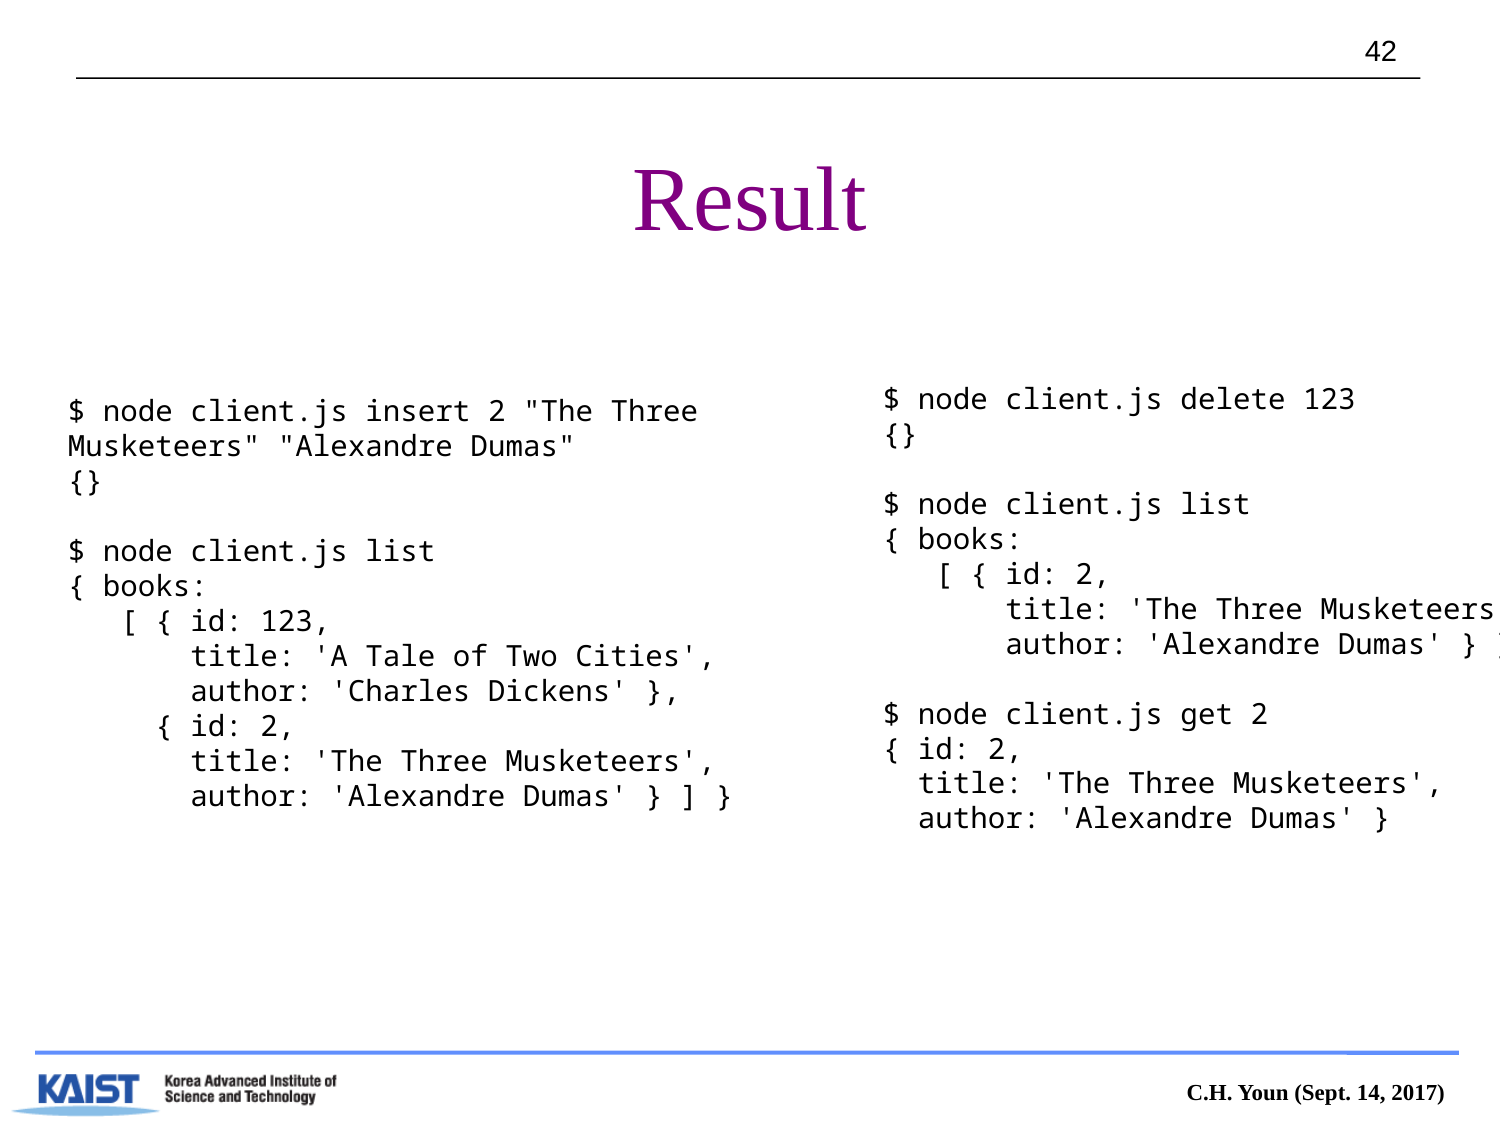

# Result

$ node client.js delete 123
{}

$ node client.js list
{ books:
   [ { id: 2,
       title: 'The Three Musketeers',
       author: 'Alexandre Dumas' } ] }

$ node client.js get 2
{ id: 2,
  title: 'The Three Musketeers',
  author: 'Alexandre Dumas' }
$ node client.js insert 2 "The Three Musketeers" "Alexandre Dumas"
{}

$ node client.js list
{ books:
   [ { id: 123,
       title: 'A Tale of Two Cities',
       author: 'Charles Dickens' },
     { id: 2,
       title: 'The Three Musketeers',
       author: 'Alexandre Dumas' } ] }